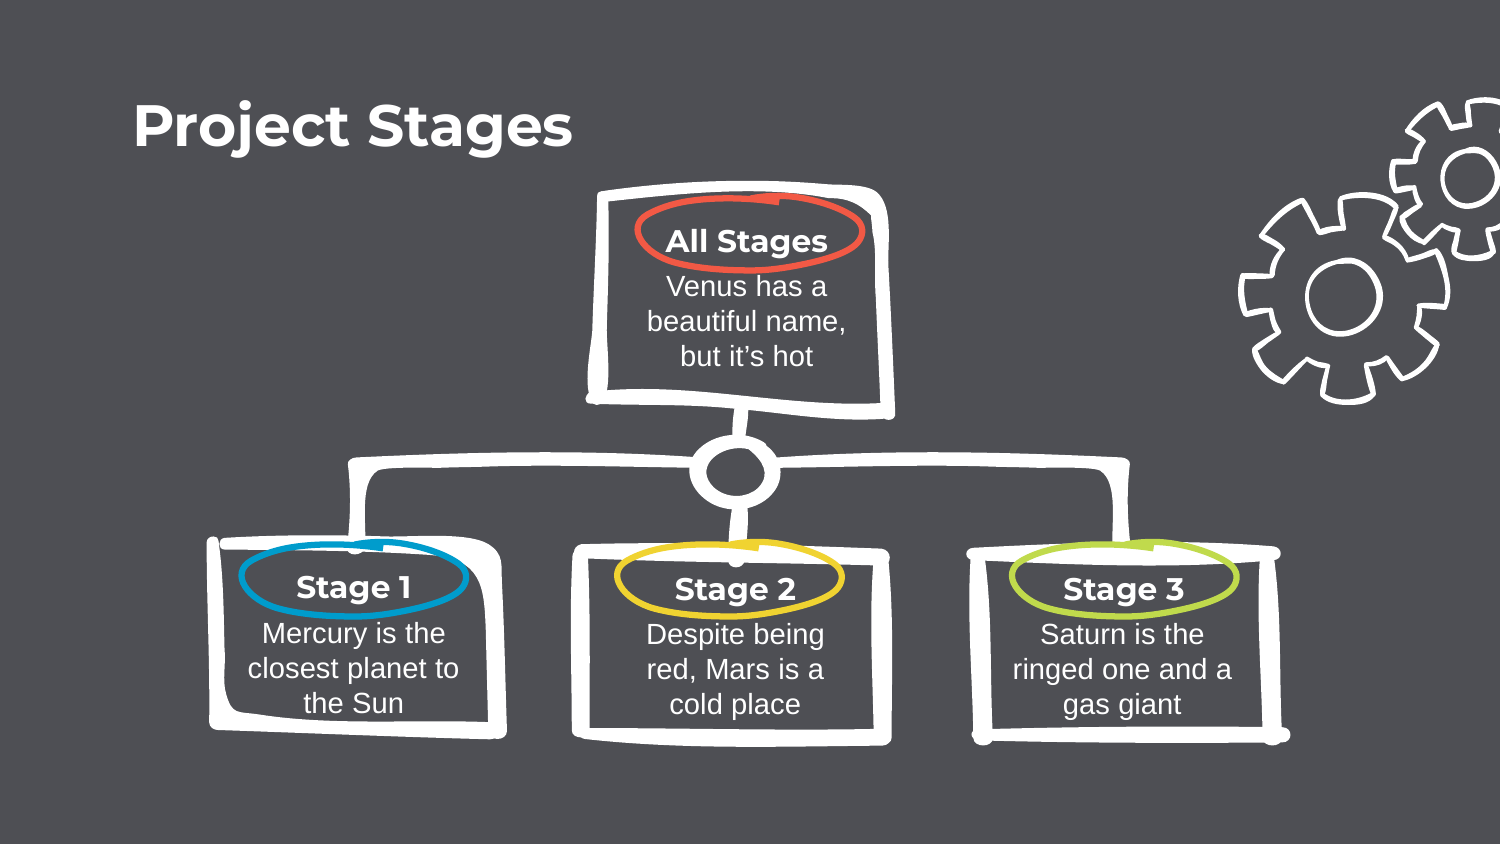

# Project Stages

All Stages
Venus has a
beautiful name,
but it’s hot

Stage 1
Stage 3
Stage 2
Mercury is the
closest planet to
the Sun
Despite being red, Mars is a cold place
Saturn is the ringed one and a gas giant